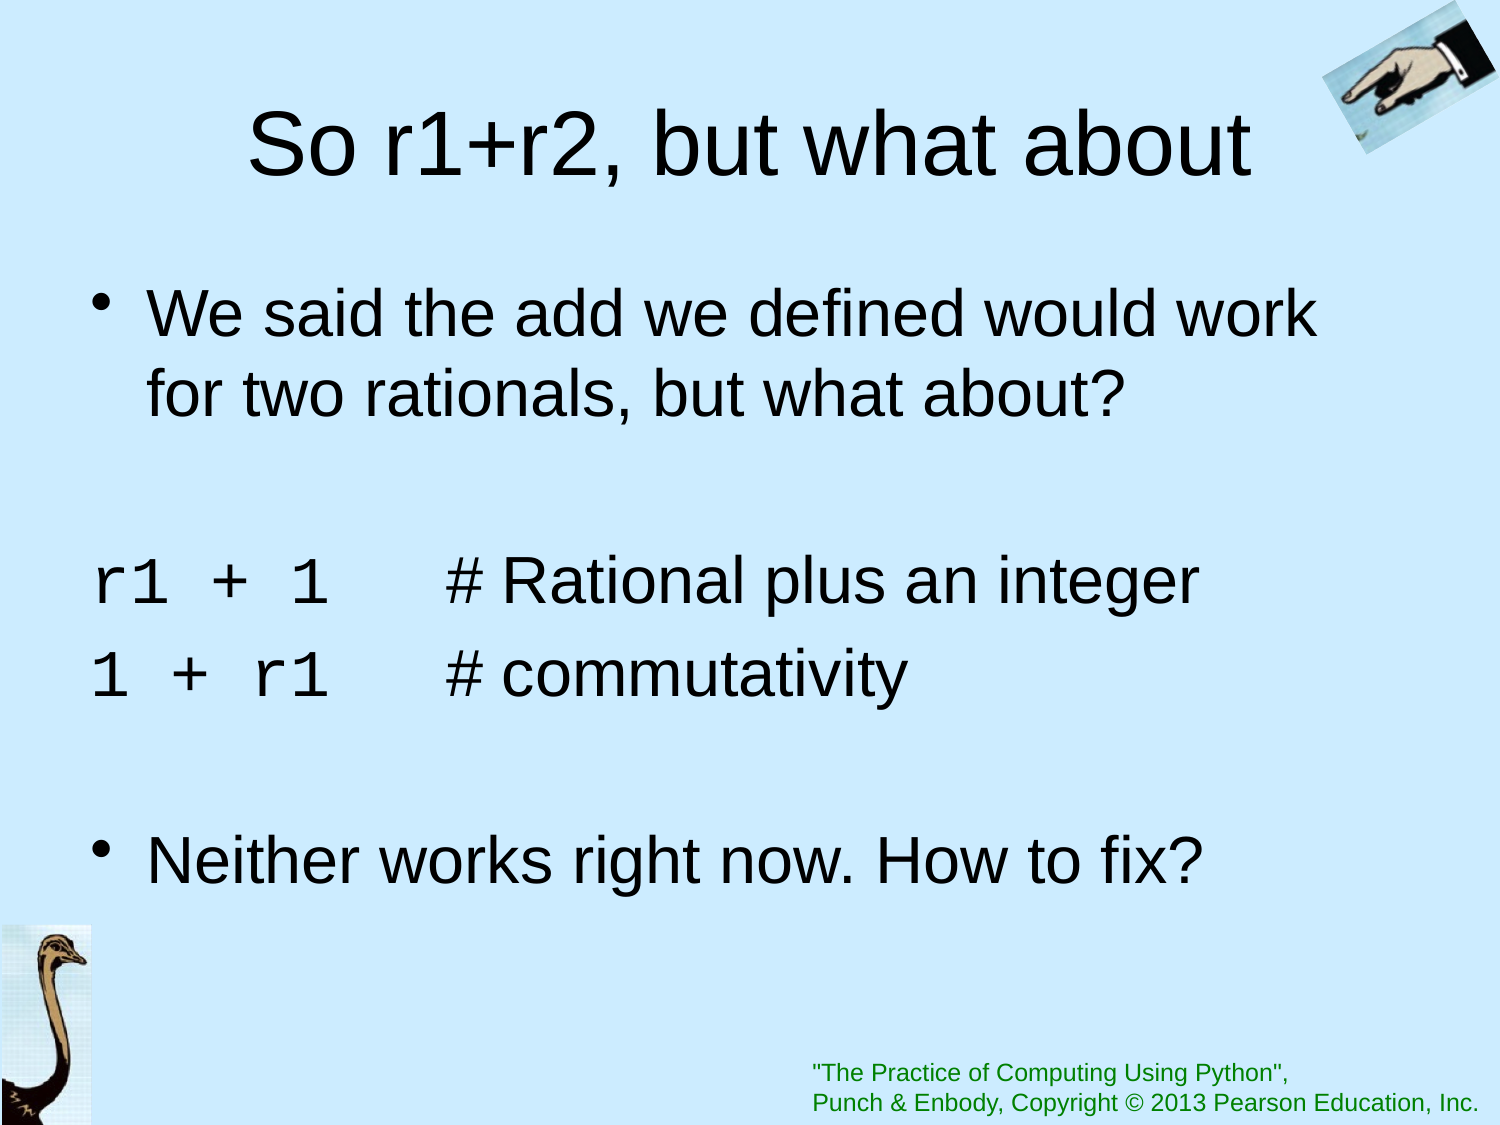

# So r1+r2, but what about
We said the add we defined would work for two rationals, but what about?

r1 + 1	# Rational plus an integer
1 + r1	# commutativity

Neither works right now. How to fix?